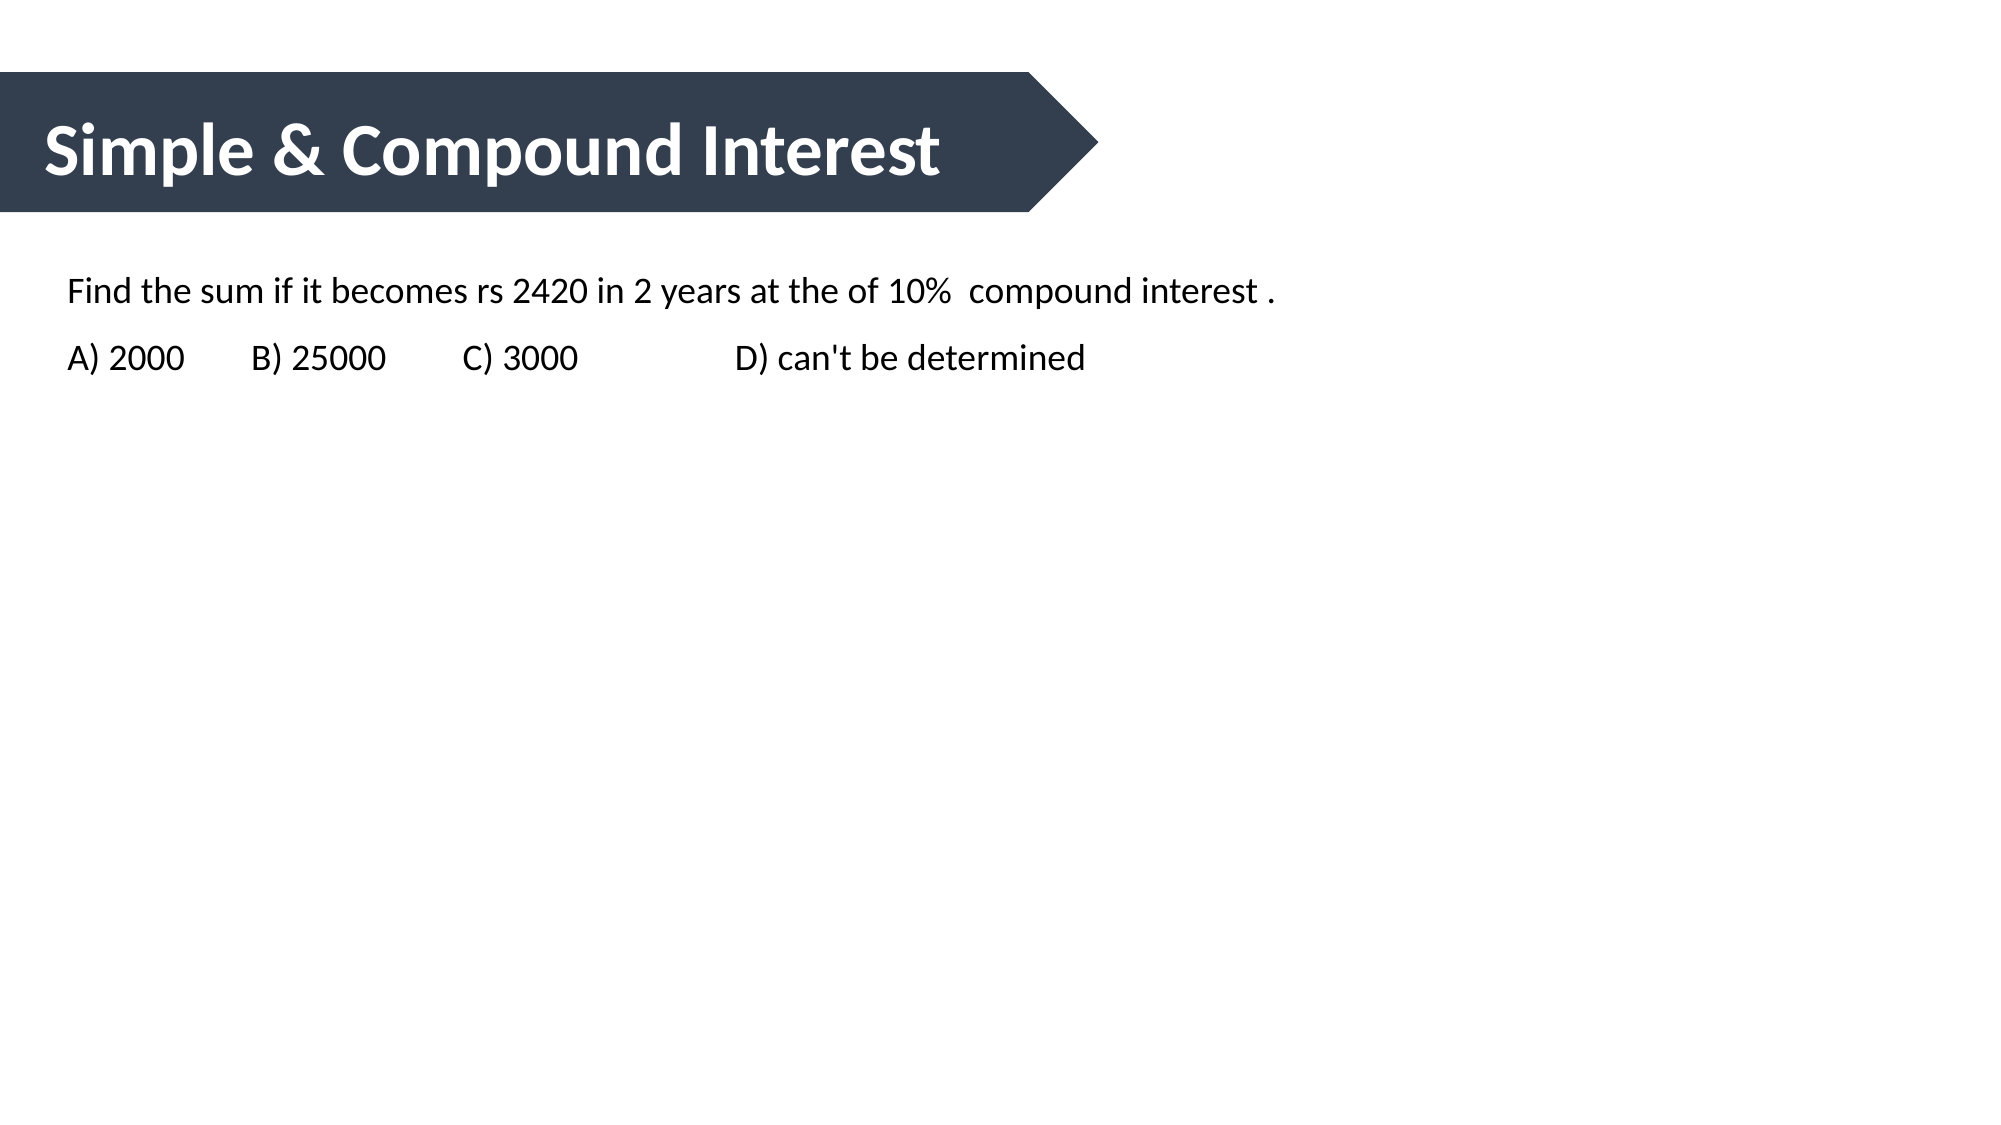

Simple & Compound Interest
Find the sum if it becomes rs 2420 in 2 years at the of 10%  compound interest .
A) 2000	    B) 25000         C) 3000	        D) can't be determined